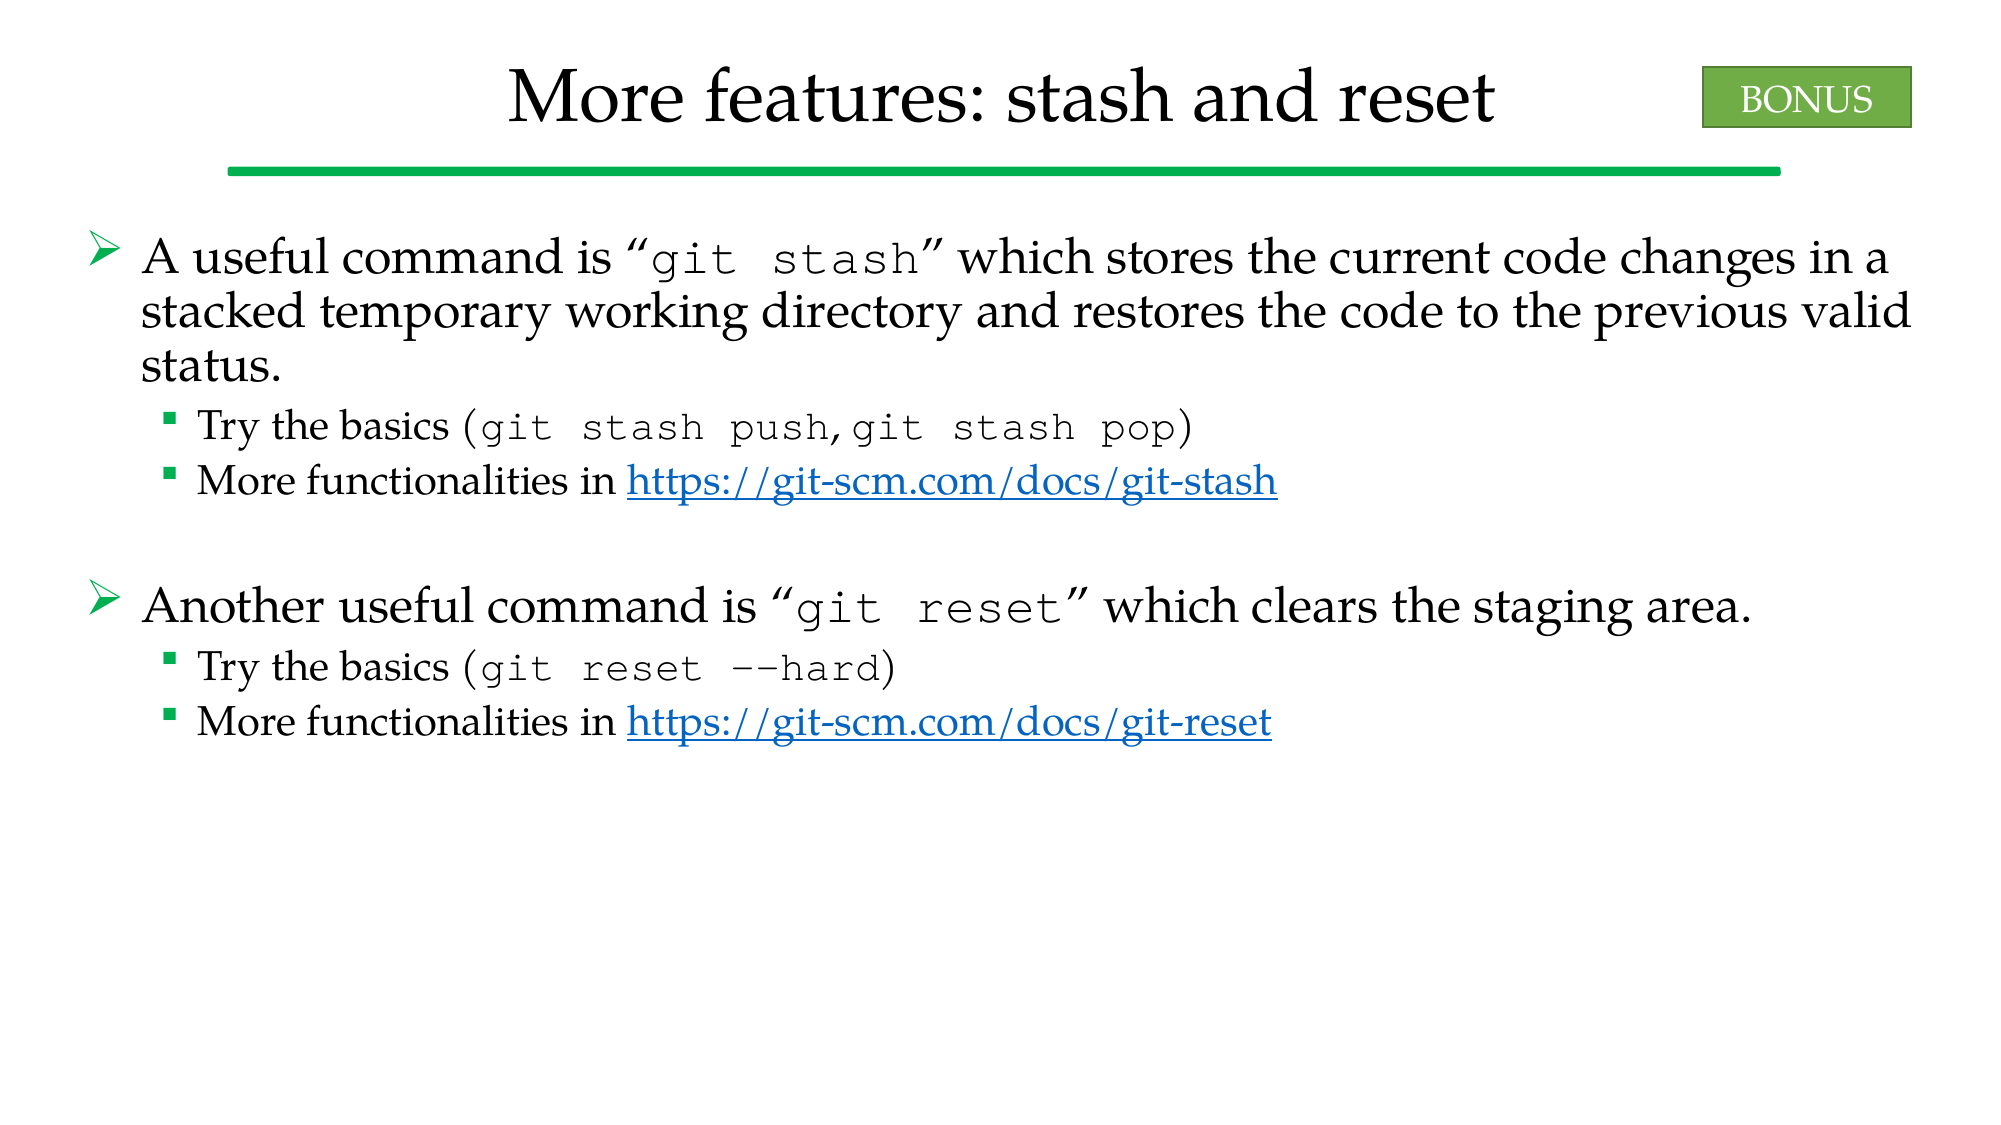

# More features: stash and reset
BONUS
A useful command is “git stash” which stores the current code changes in a stacked temporary working directory and restores the code to the previous valid status.
Try the basics (git stash push, git stash pop)
More functionalities in https://git-scm.com/docs/git-stash

Another useful command is “git reset” which clears the staging area.
Try the basics (git reset --hard)
More functionalities in https://git-scm.com/docs/git-reset